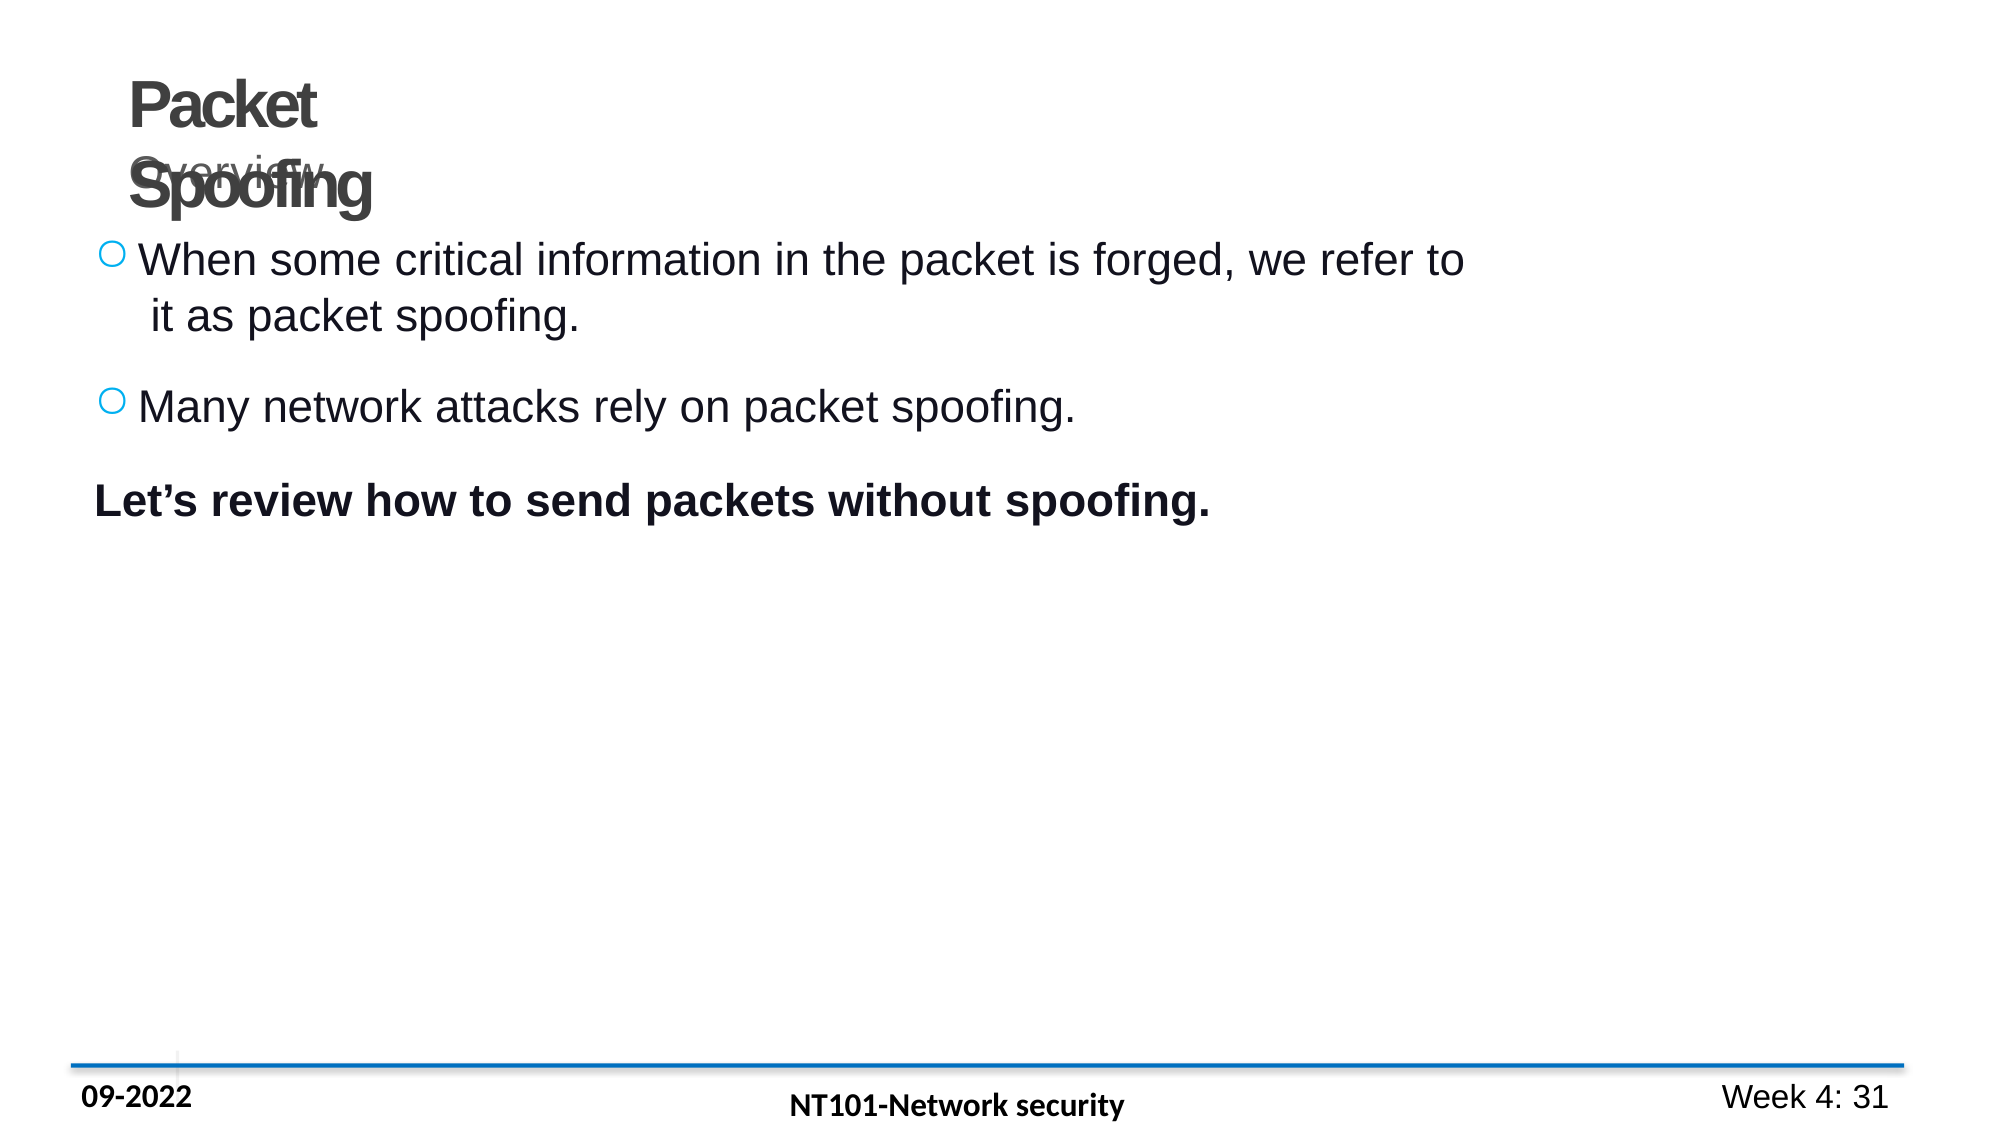

# Packet Spoofing
Overview
When some critical information in the packet is forged, we refer to  it as packet spoofing.
Many network attacks rely on packet spoofing.
Let’s review how to send packets without spoofing.